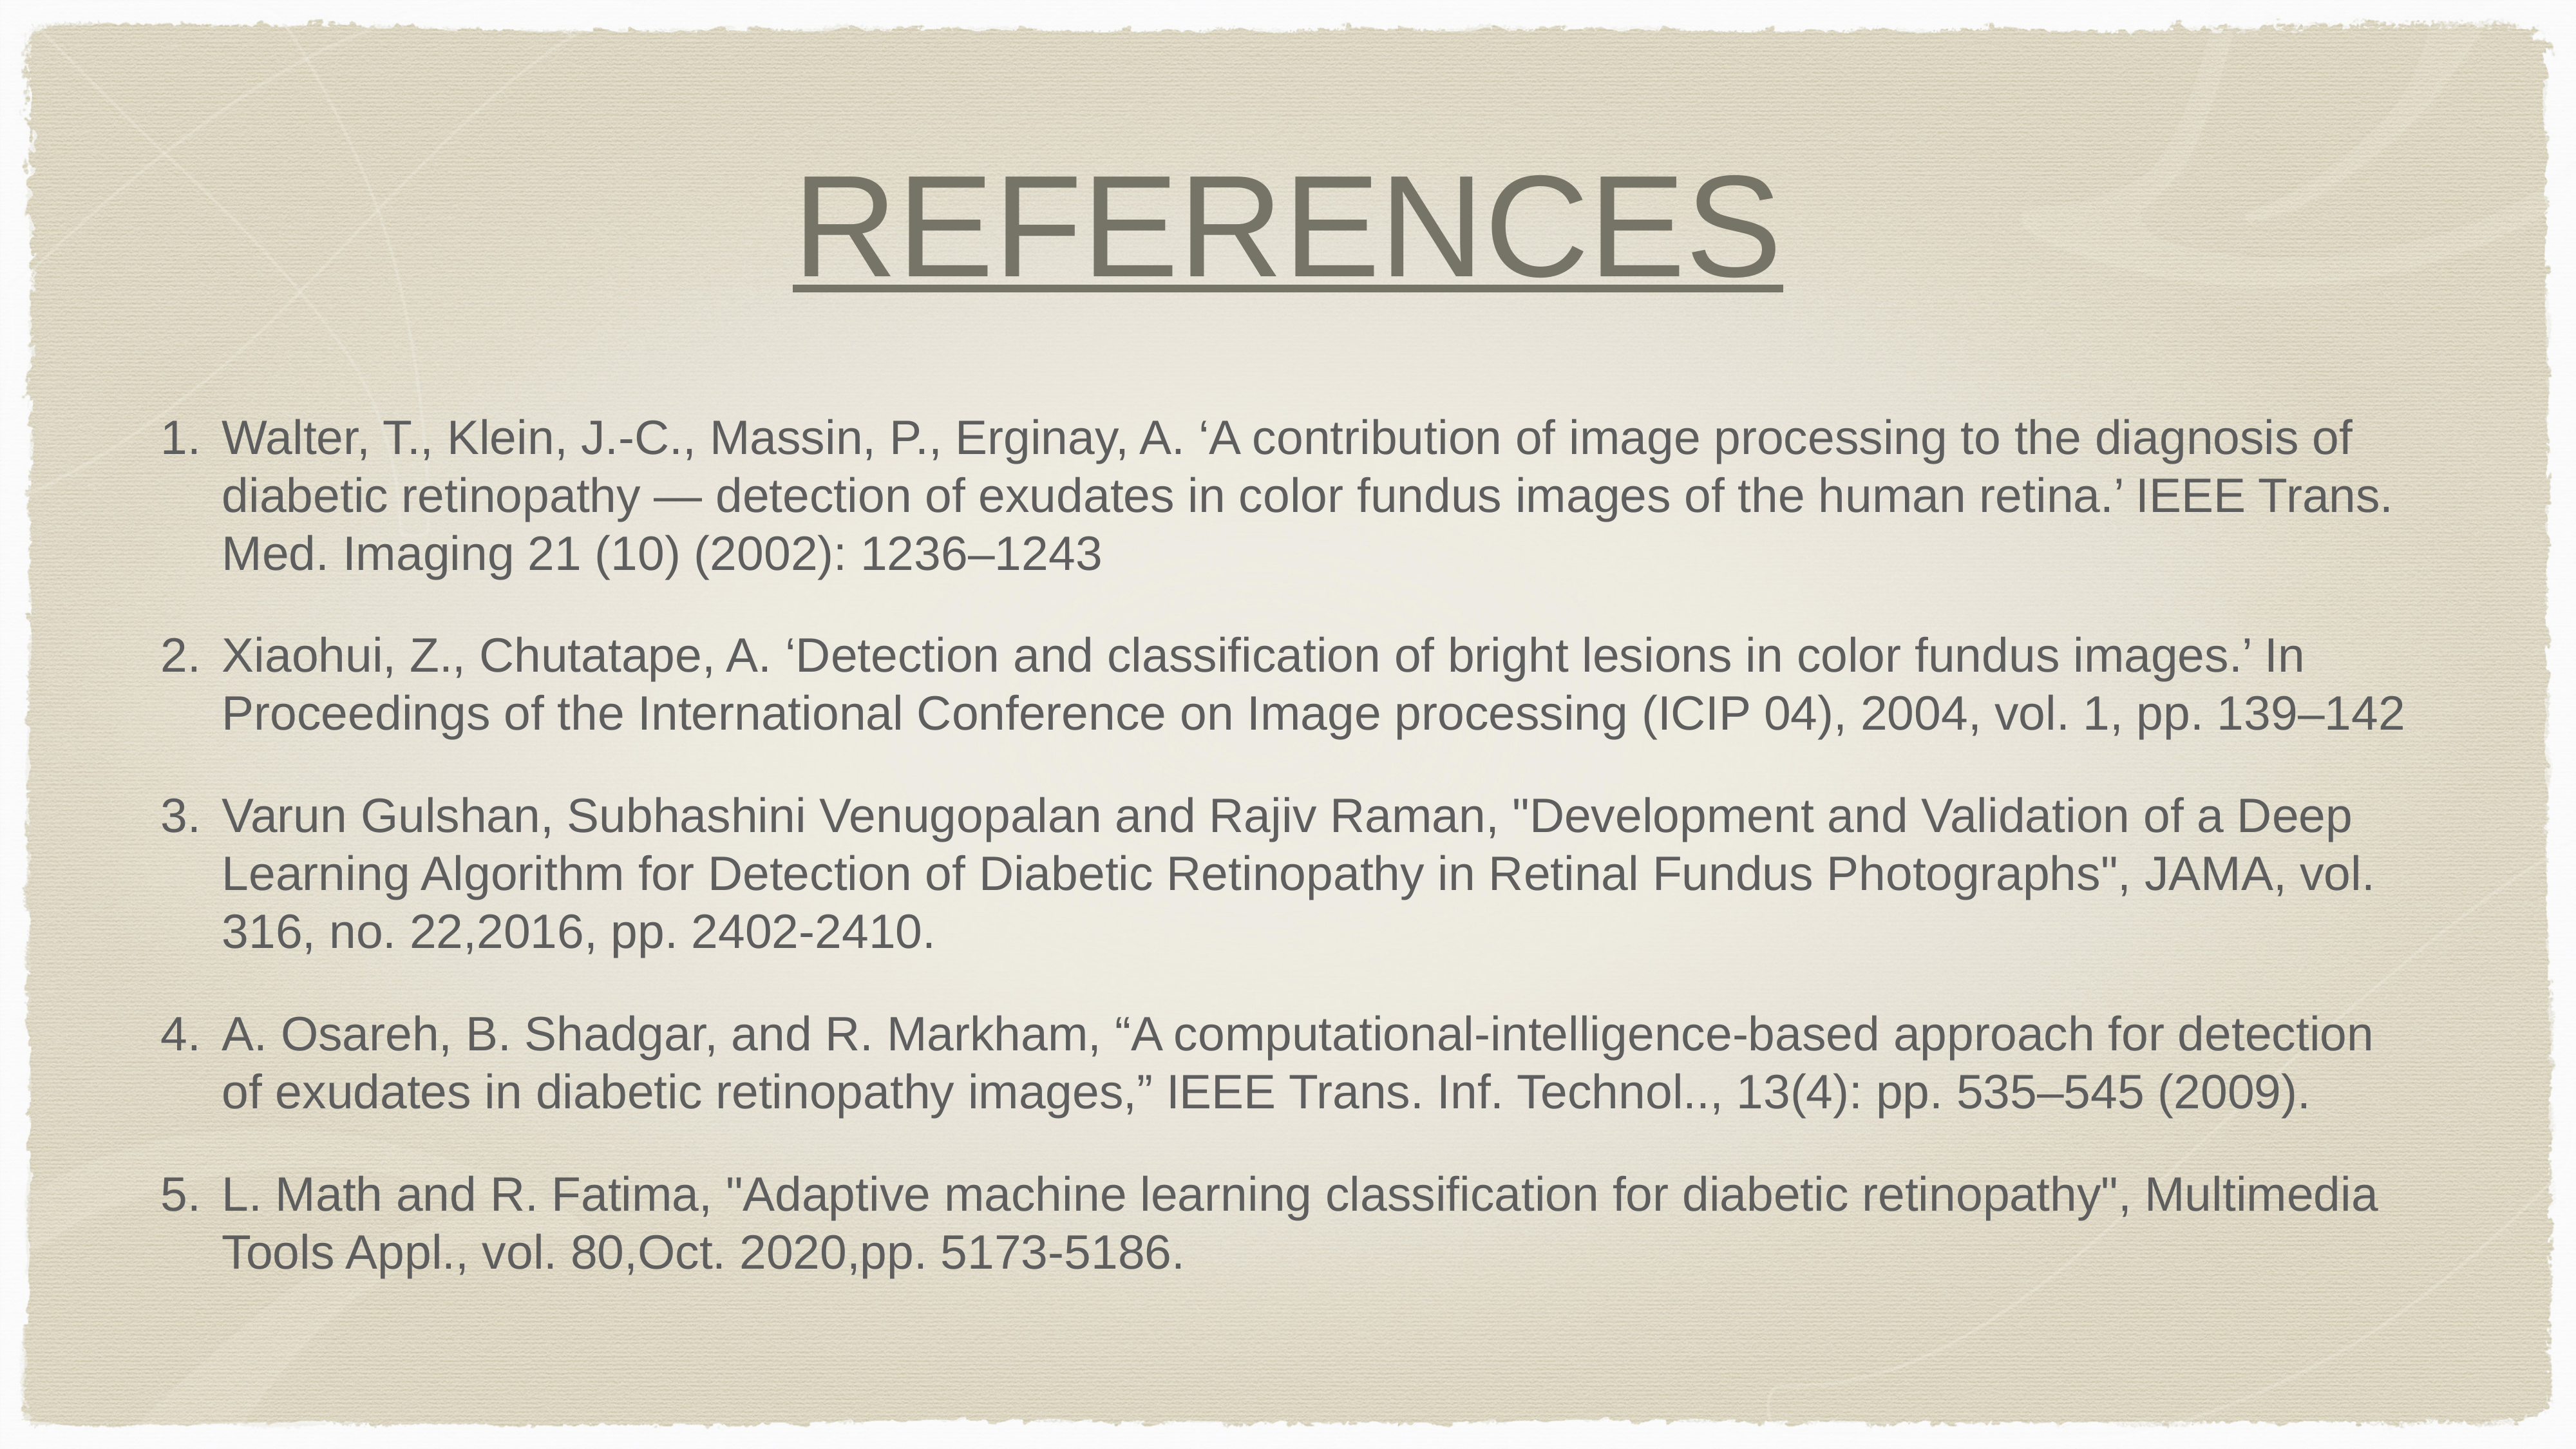

# REFERENCES
Walter, T., Klein, J.-C., Massin, P., Erginay, A. ‘A contribution of image processing to the diagnosis of diabetic retinopathy — detection of exudates in color fundus images of the human retina.’ IEEE Trans. Med. Imaging 21 (10) (2002): 1236–1243
Xiaohui, Z., Chutatape, A. ‘Detection and classification of bright lesions in color fundus images.’ In Proceedings of the International Conference on Image processing (ICIP 04), 2004, vol. 1, pp. 139–142
Varun Gulshan, Subhashini Venugopalan and Rajiv Raman, "Development and Validation of a Deep Learning Algorithm for Detection of Diabetic Retinopathy in Retinal Fundus Photographs", JAMA, vol. 316, no. 22,2016, pp. 2402-2410.
A. Osareh, B. Shadgar, and R. Markham, “A computational-intelligence-based approach for detection of exudates in diabetic retinopathy images,” IEEE Trans. Inf. Technol.., 13(4): pp. 535–545 (2009).
L. Math and R. Fatima, "Adaptive machine learning classification for diabetic retinopathy", Multimedia Tools Appl., vol. 80,Oct. 2020,pp. 5173-5186.